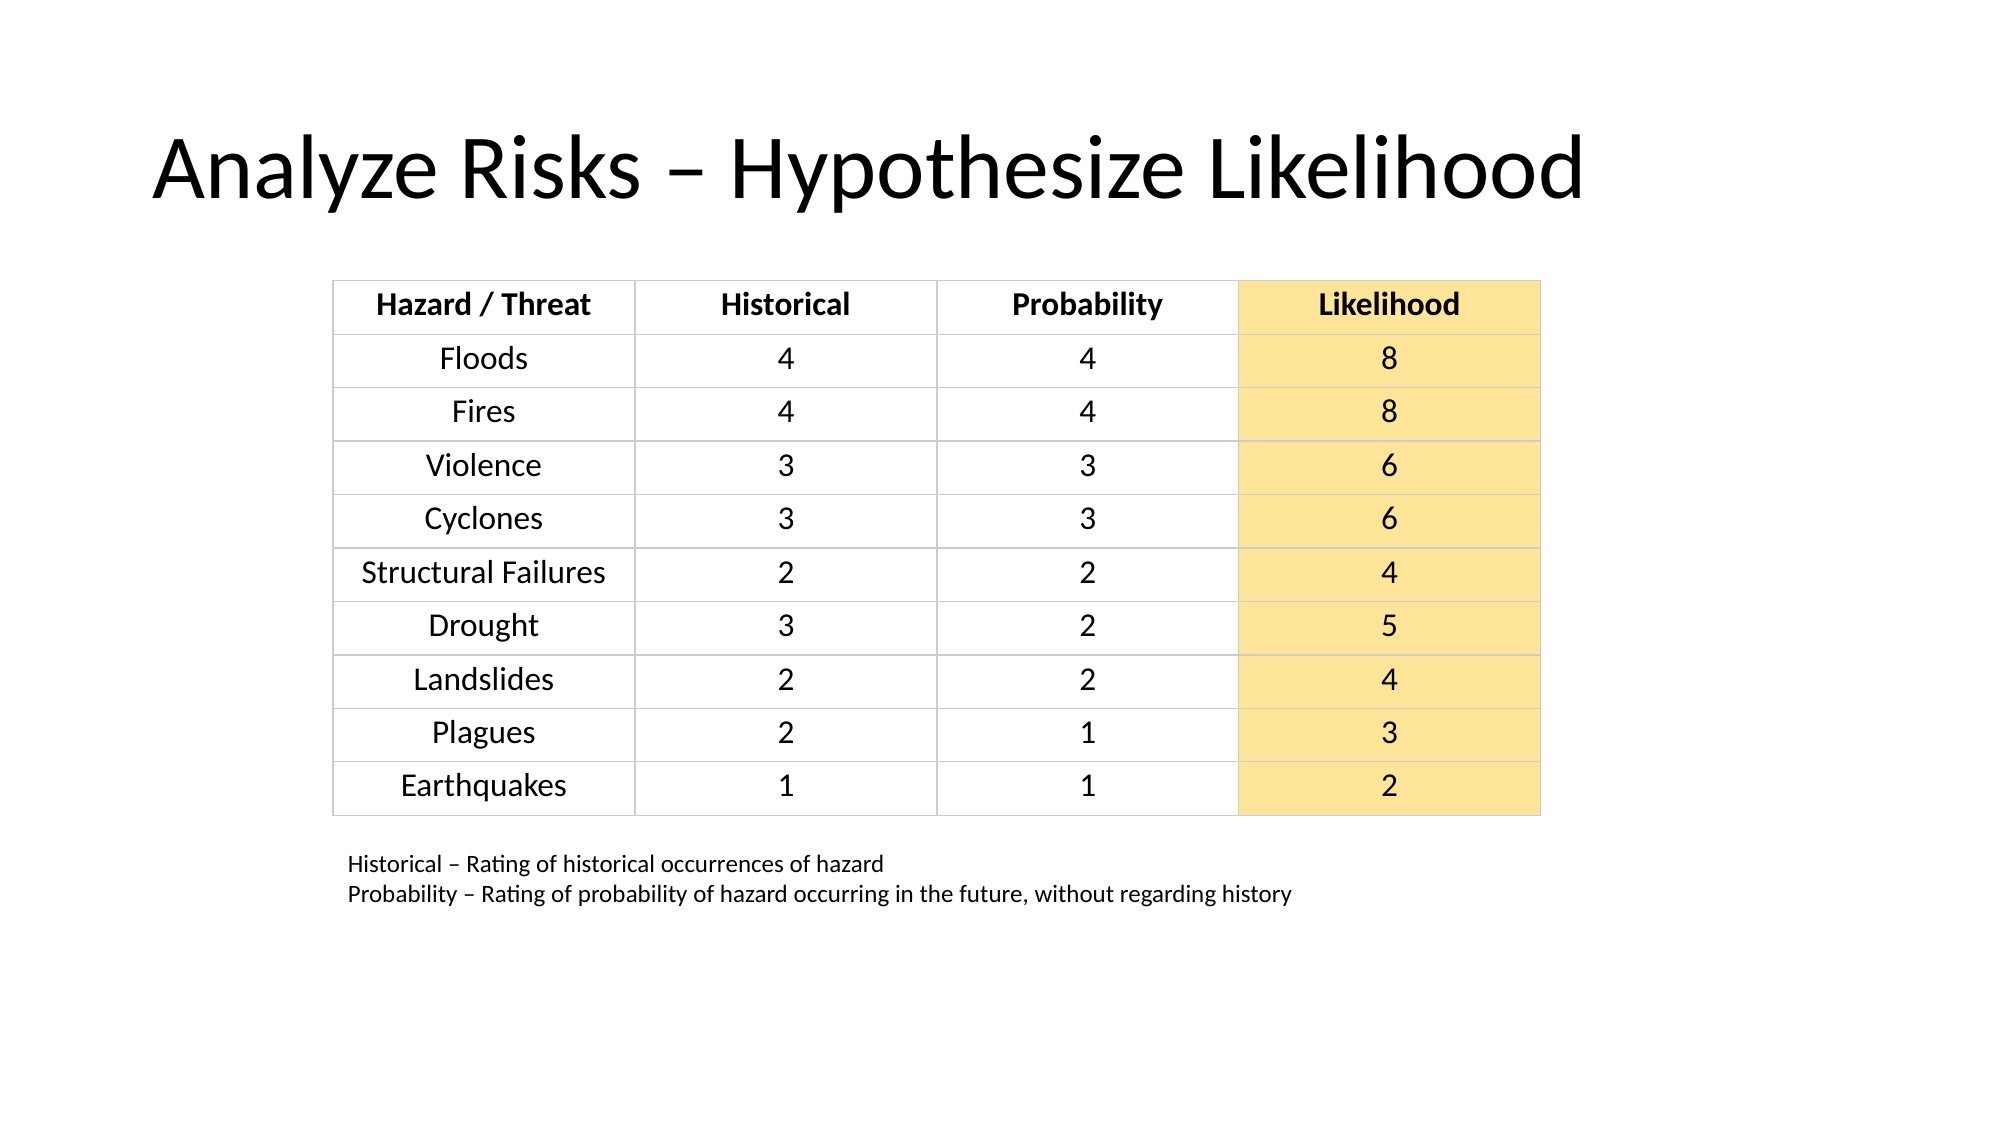

# Analyze Risks – Hypothesize Likelihood
| Hazard / Threat | Historical | Probability | Likelihood |
| --- | --- | --- | --- |
| Floods | 4 | 4 | 8 |
| Fires | 4 | 4 | 8 |
| Violence | 3 | 3 | 6 |
| Cyclones | 3 | 3 | 6 |
| Structural Failures | 2 | 2 | 4 |
| Drought | 3 | 2 | 5 |
| Landslides | 2 | 2 | 4 |
| Plagues | 2 | 1 | 3 |
| Earthquakes | 1 | 1 | 2 |
Historical – Rating of historical occurrences of hazard
Probability – Rating of probability of hazard occurring in the future, without regarding history